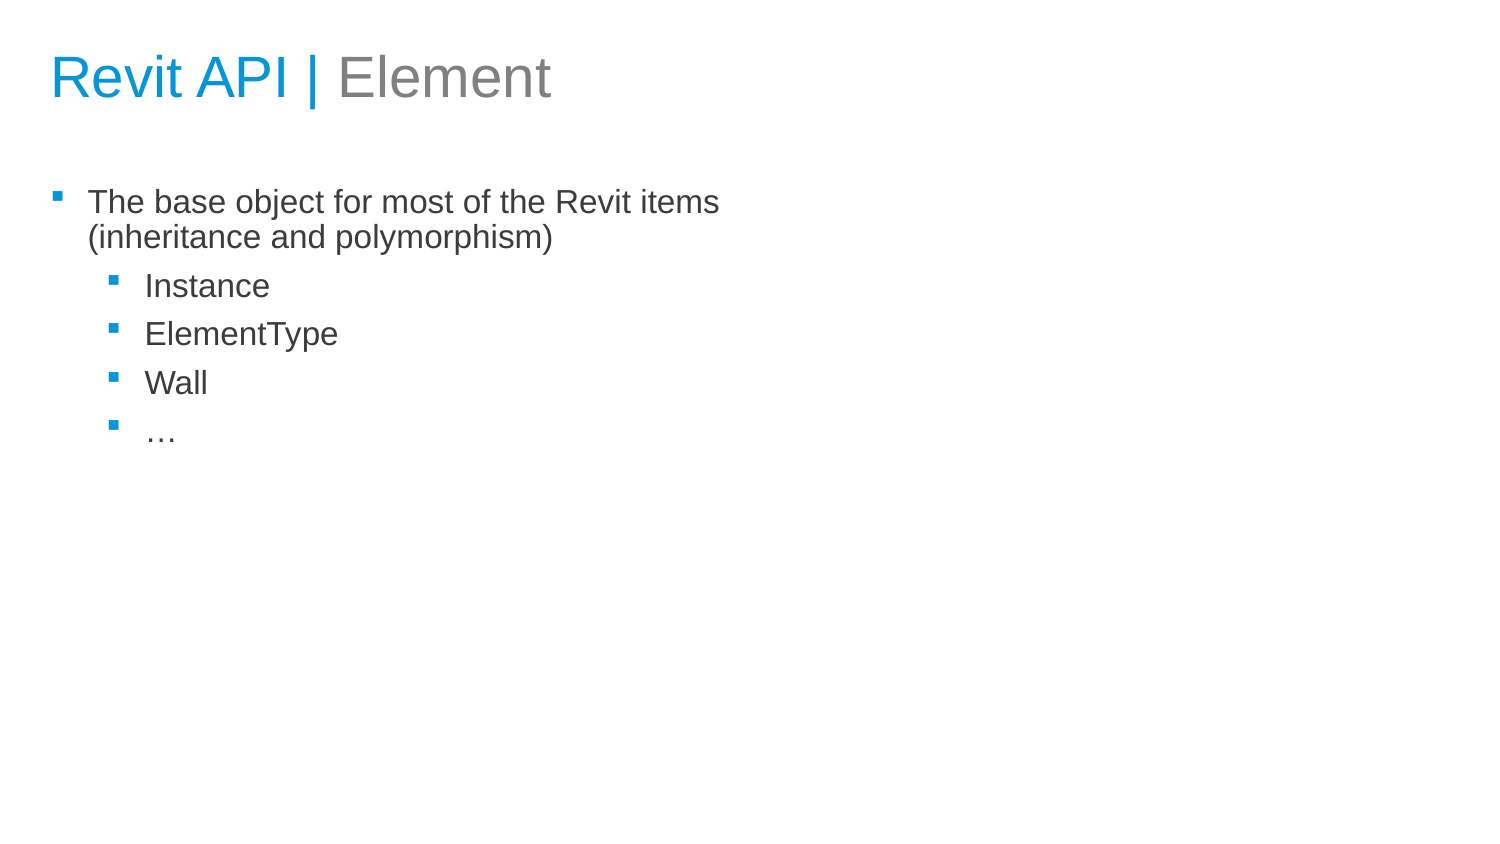

# Revit API | Element

The base object for most of the Revit items (inheritance and polymorphism)
Instance
ElementType
Wall
…